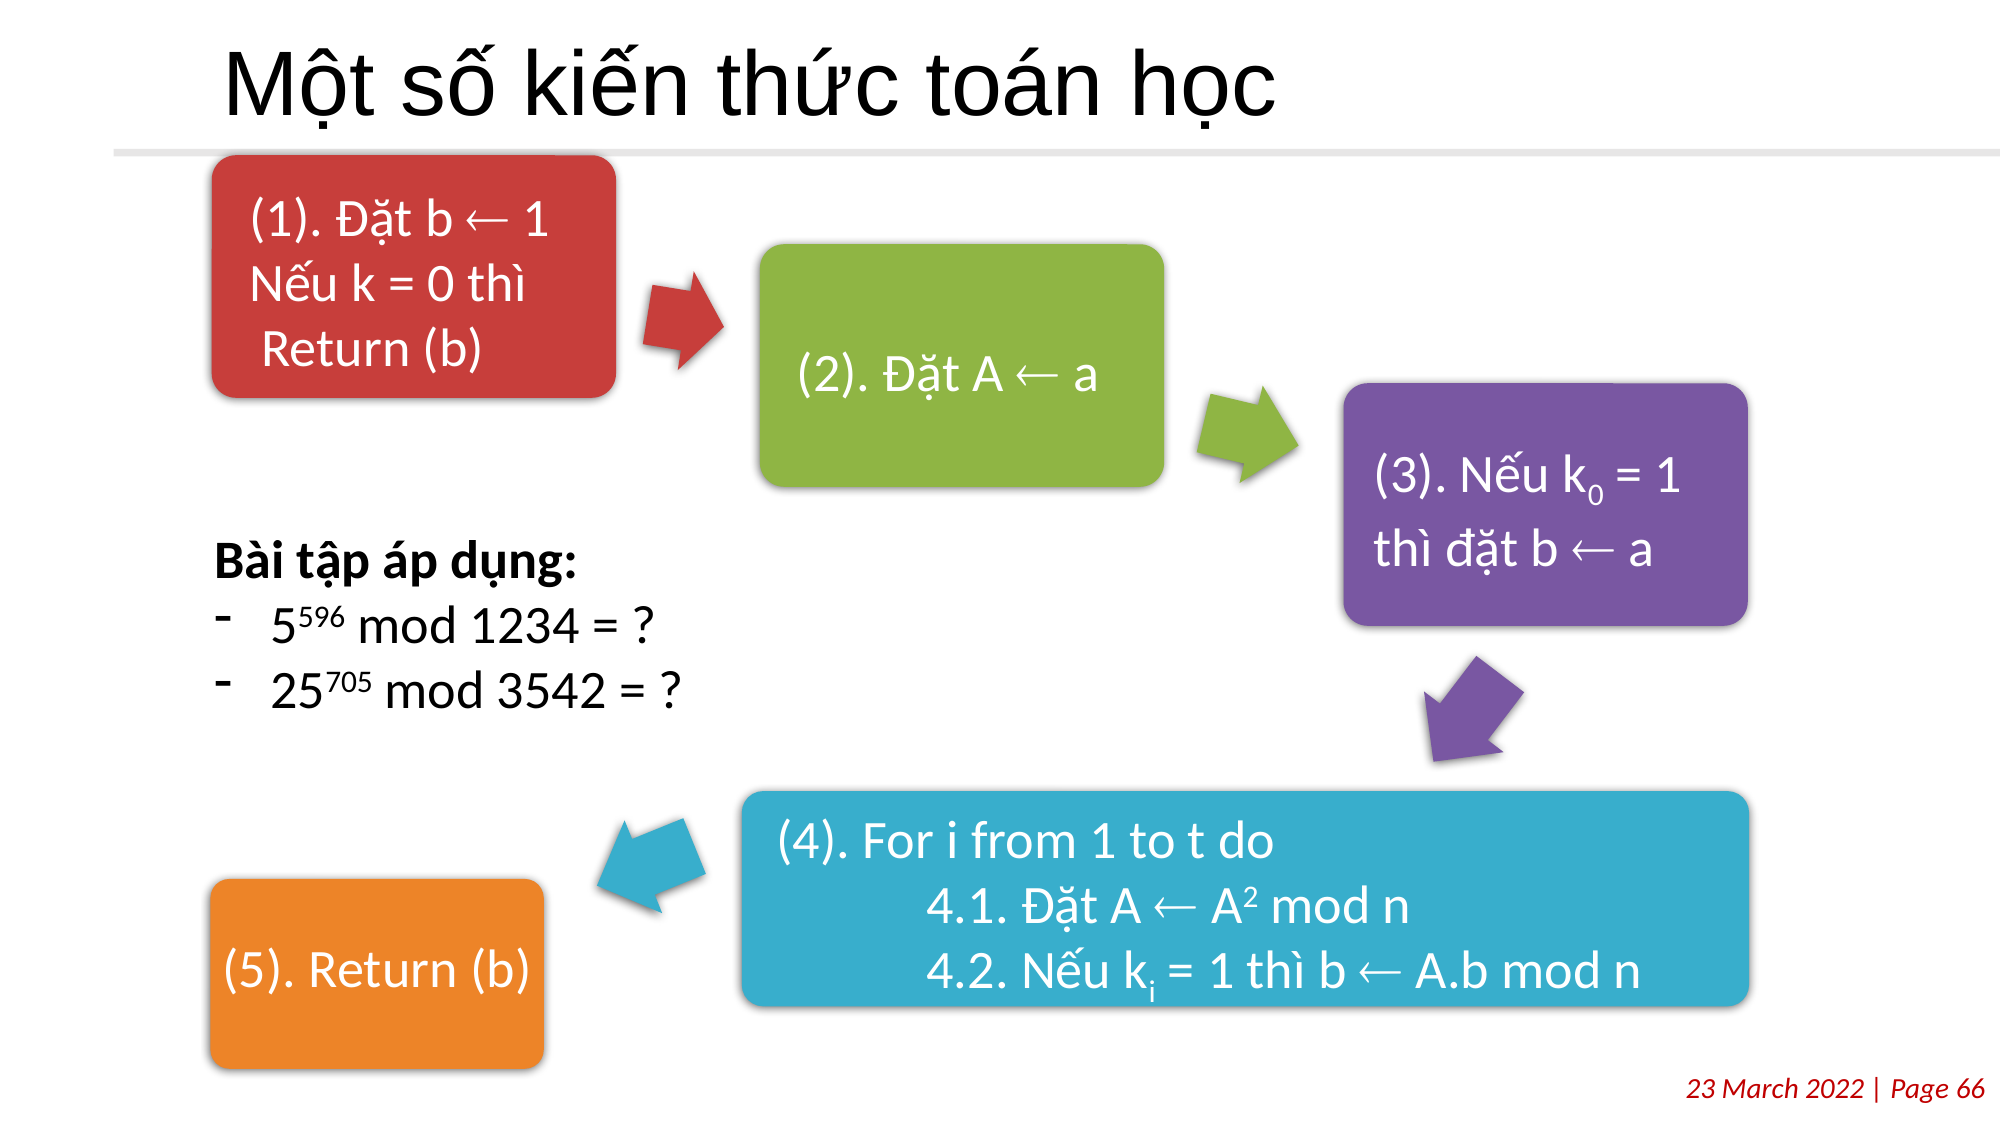

# Một số kiến thức toán học

(1). Đặt b ← 1
Nếu k = 0 thì
 Return (b)
(2). Đặt A ← a
(3). Nếu k0 = 1
thì đặt b ← a
Bài tập áp dụng:
5596 mod 1234 = ?
25705 mod 3542 = ?
(4). For i from 1 to t do
	4.1. Đặt A ← A2 mod n
	4.2. Nếu ki = 1 thì b ← A.b mod n

(5). Return (b)